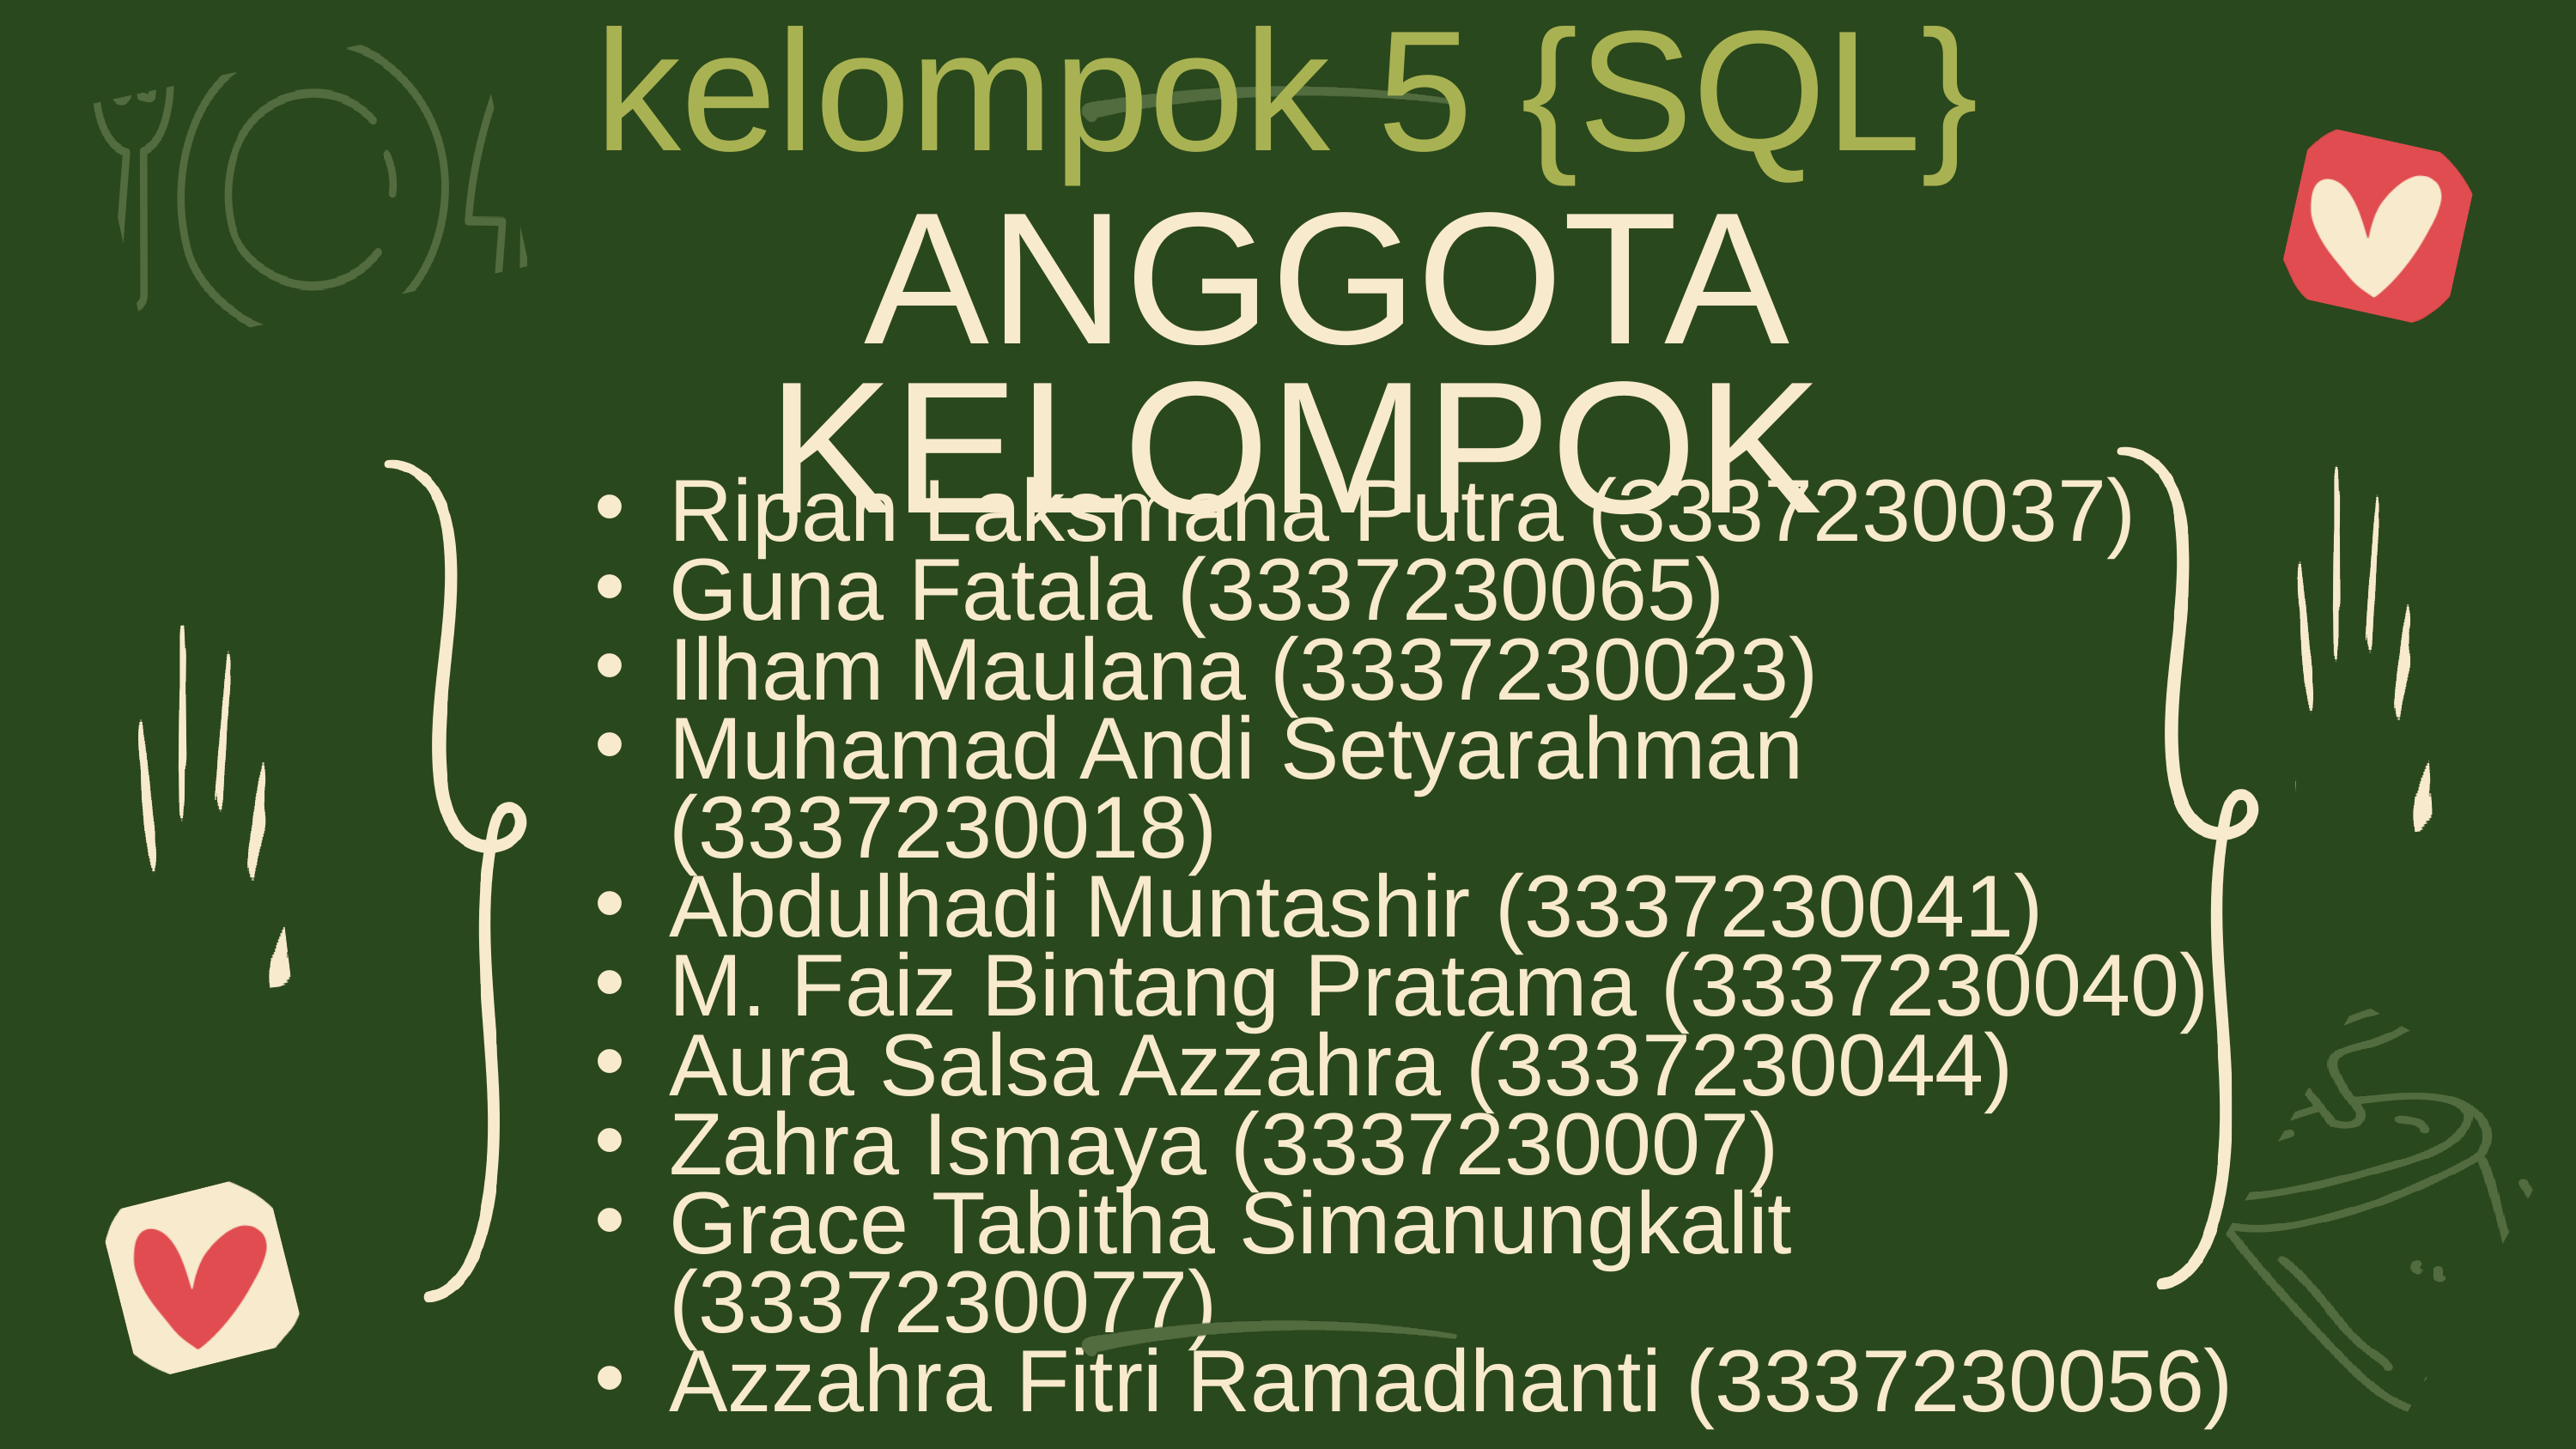

kelompok 5 {SQL}

ANGGOTA KELOMPOK

Ripan Laksmana Putra (3337230037)
Guna Fatala (3337230065)
Ilham Maulana (3337230023)
Muhamad Andi Setyarahman (3337230018)
Abdulhadi Muntashir (3337230041)
M. Faiz Bintang Pratama (3337230040)
Aura Salsa Azzahra (3337230044)
Zahra Ismaya (3337230007)
Grace Tabitha Simanungkalit (3337230077)
Azzahra Fitri Ramadhanti (3337230056)